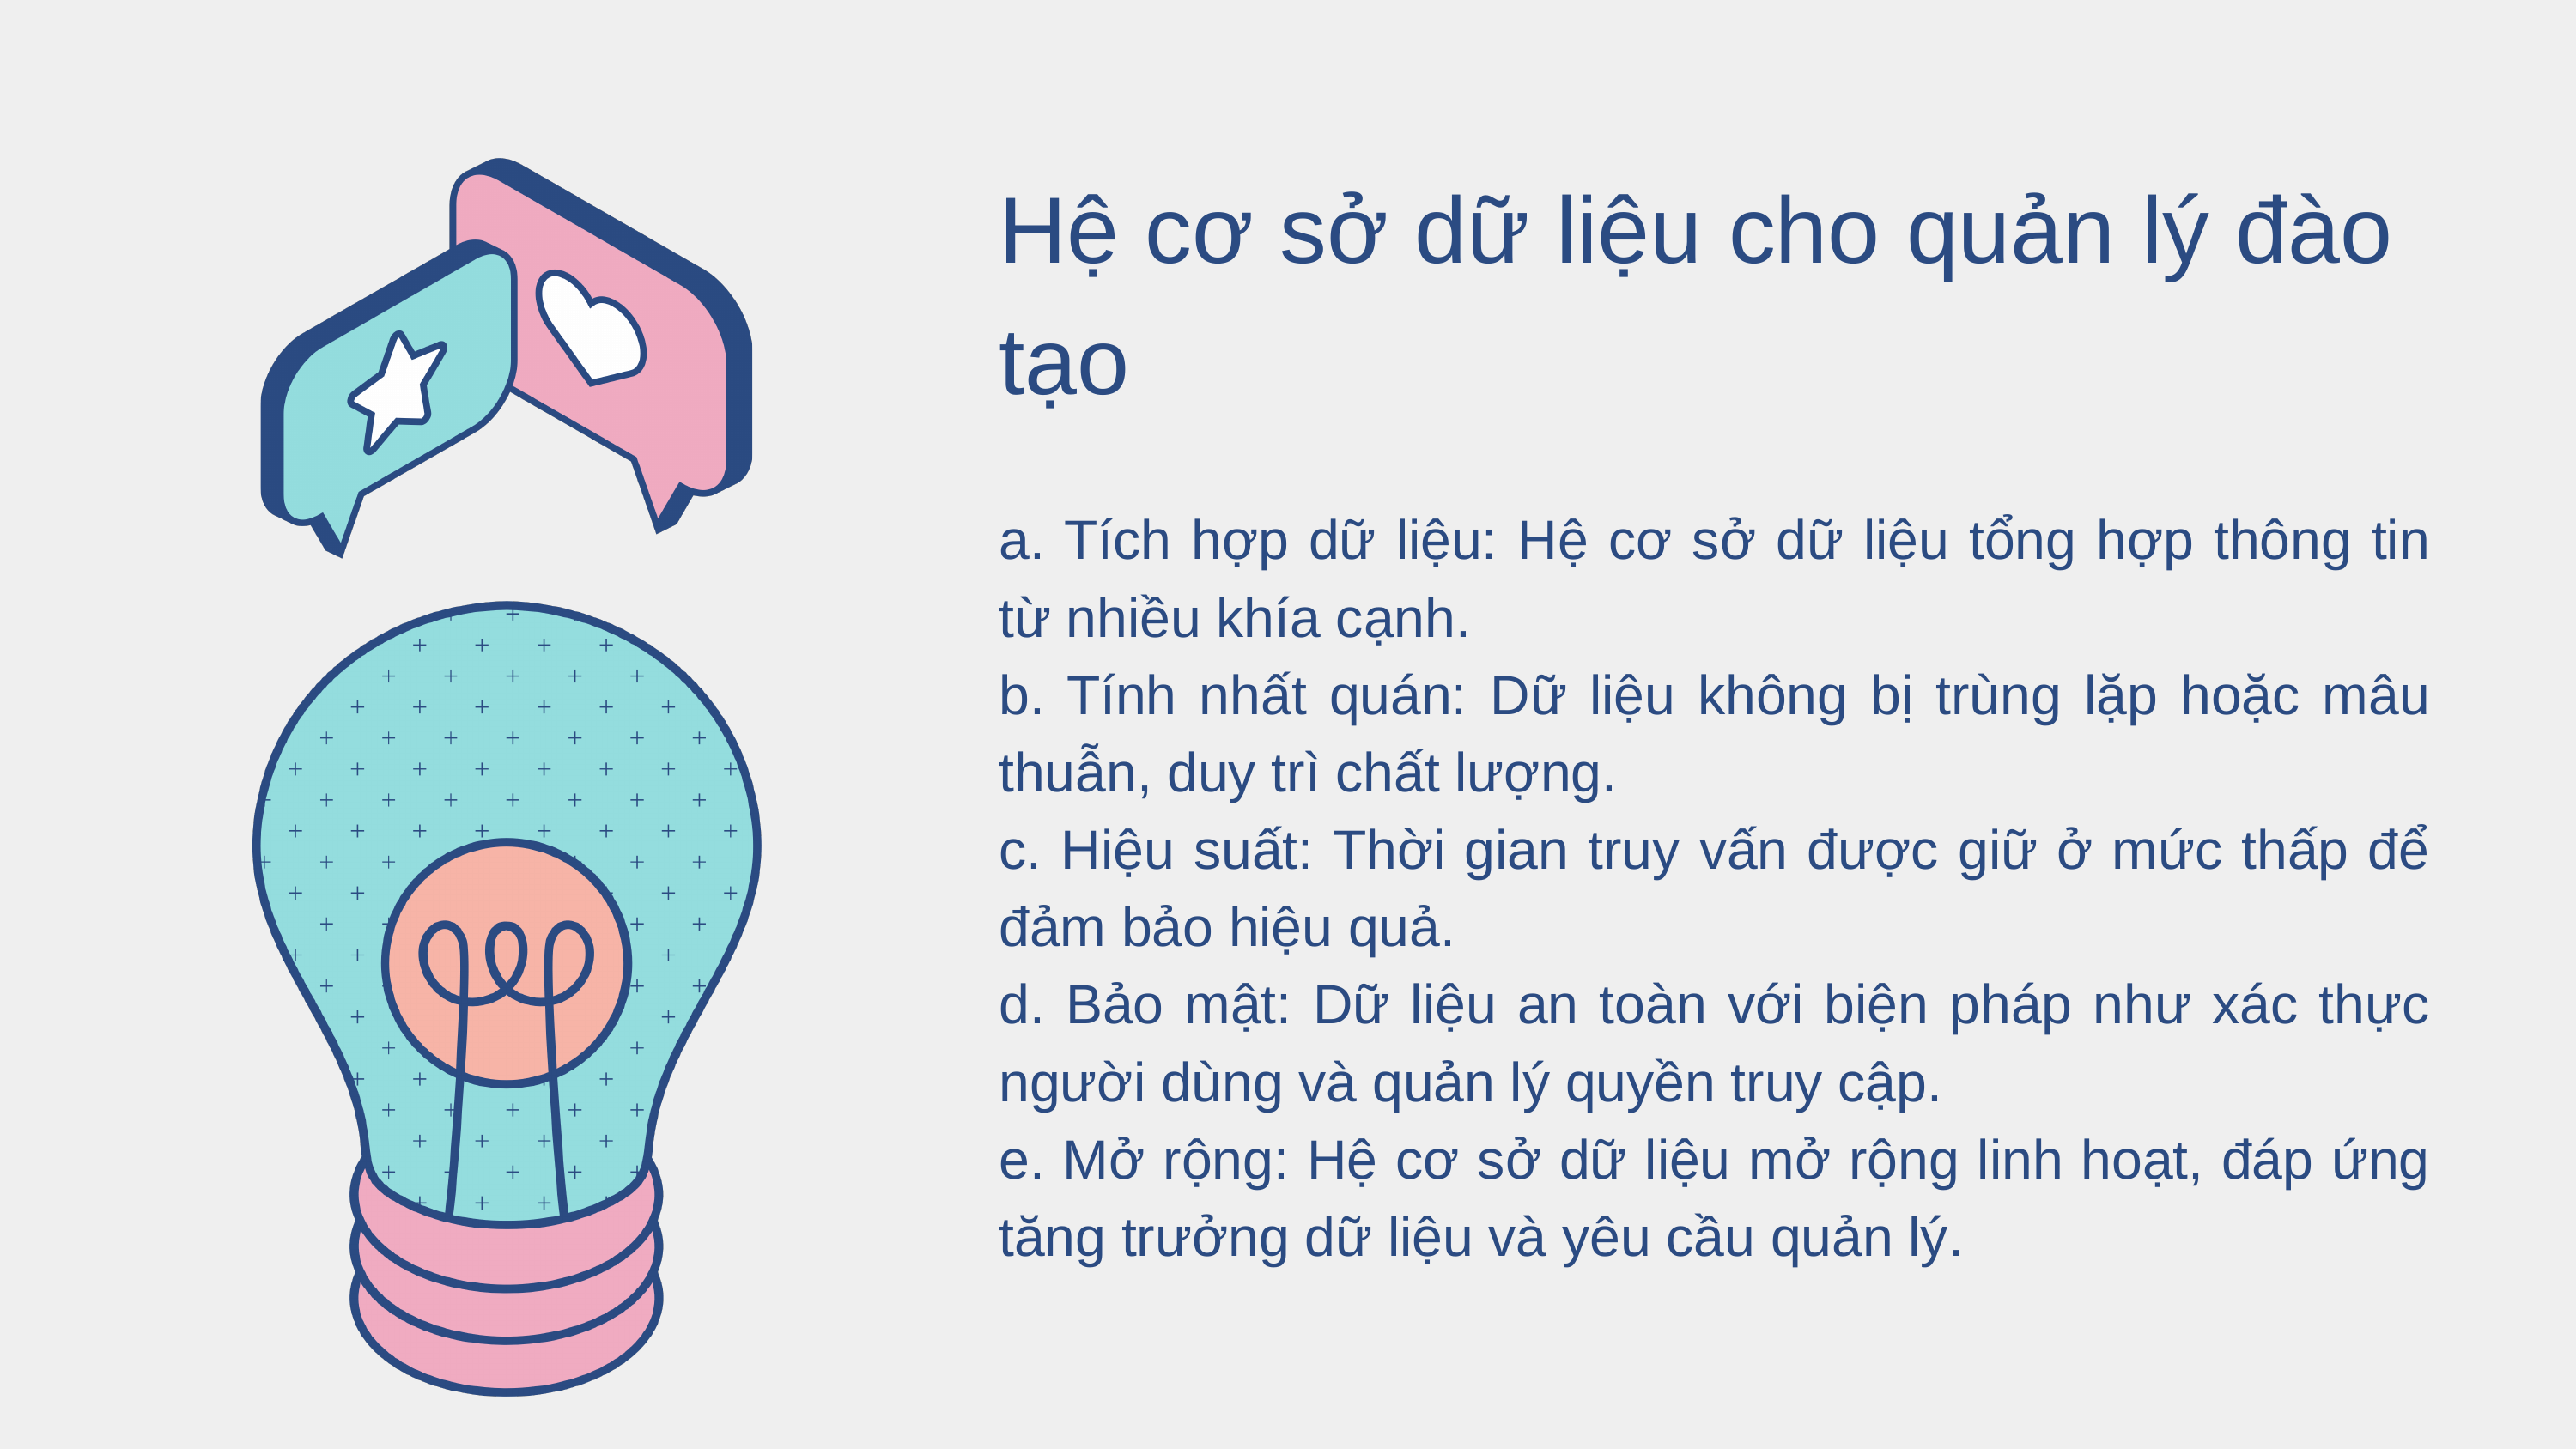

Hệ cơ sở dữ liệu cho quản lý đào tạo

a. Tích hợp dữ liệu: Hệ cơ sở dữ liệu tổng hợp thông tin từ nhiều khía cạnh.
b. Tính nhất quán: Dữ liệu không bị trùng lặp hoặc mâu thuẫn, duy trì chất lượng.
c. Hiệu suất: Thời gian truy vấn được giữ ở mức thấp để đảm bảo hiệu quả.
d. Bảo mật: Dữ liệu an toàn với biện pháp như xác thực người dùng và quản lý quyền truy cập.
e. Mở rộng: Hệ cơ sở dữ liệu mở rộng linh hoạt, đáp ứng tăng trưởng dữ liệu và yêu cầu quản lý.